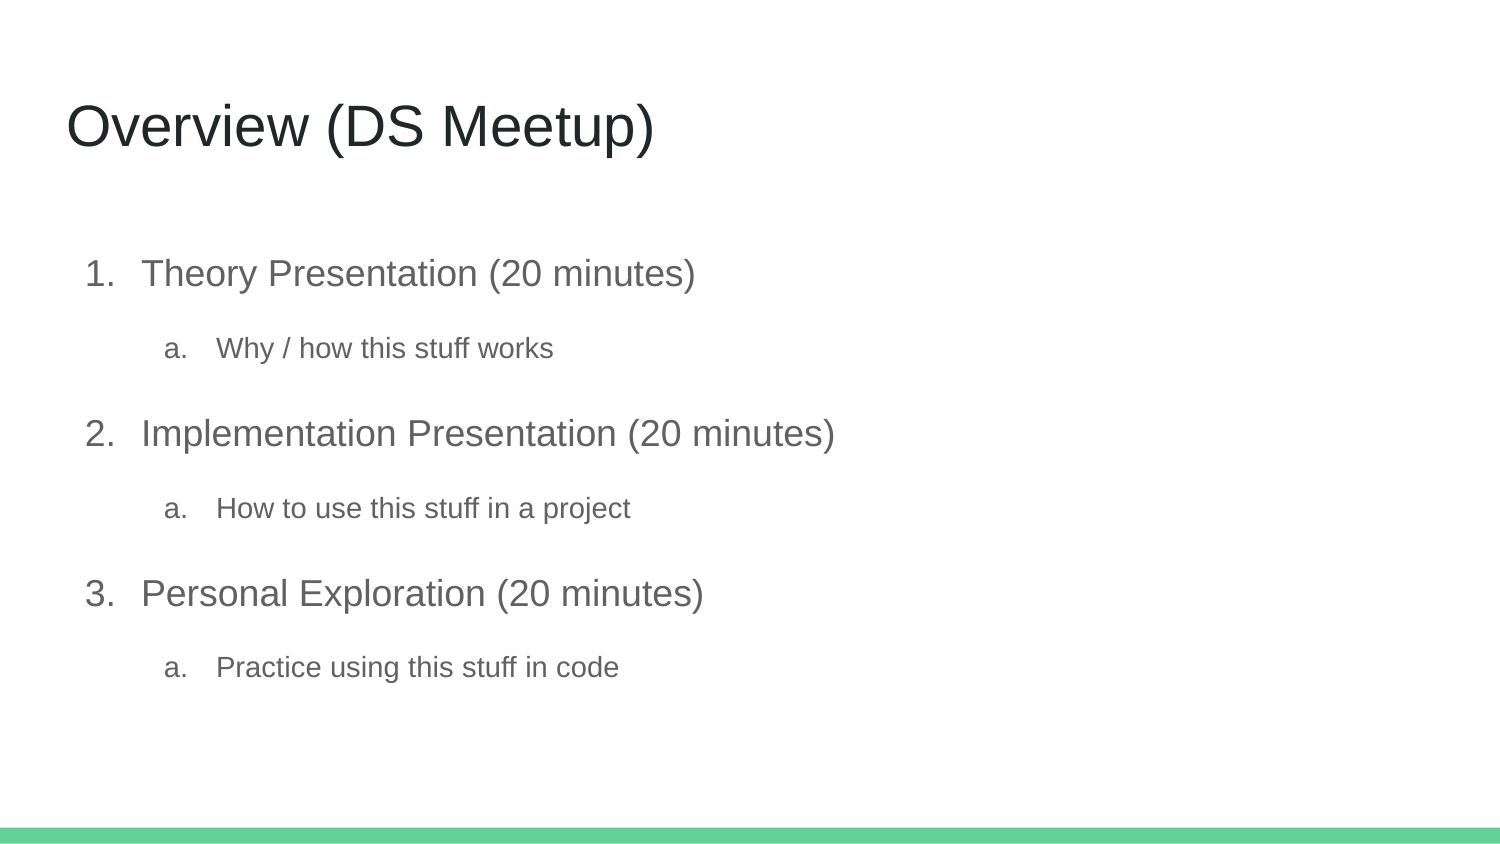

# Overview (DS Meetup)
Theory Presentation (20 minutes)
Why / how this stuff works
Implementation Presentation (20 minutes)
How to use this stuff in a project
Personal Exploration (20 minutes)
Practice using this stuff in code